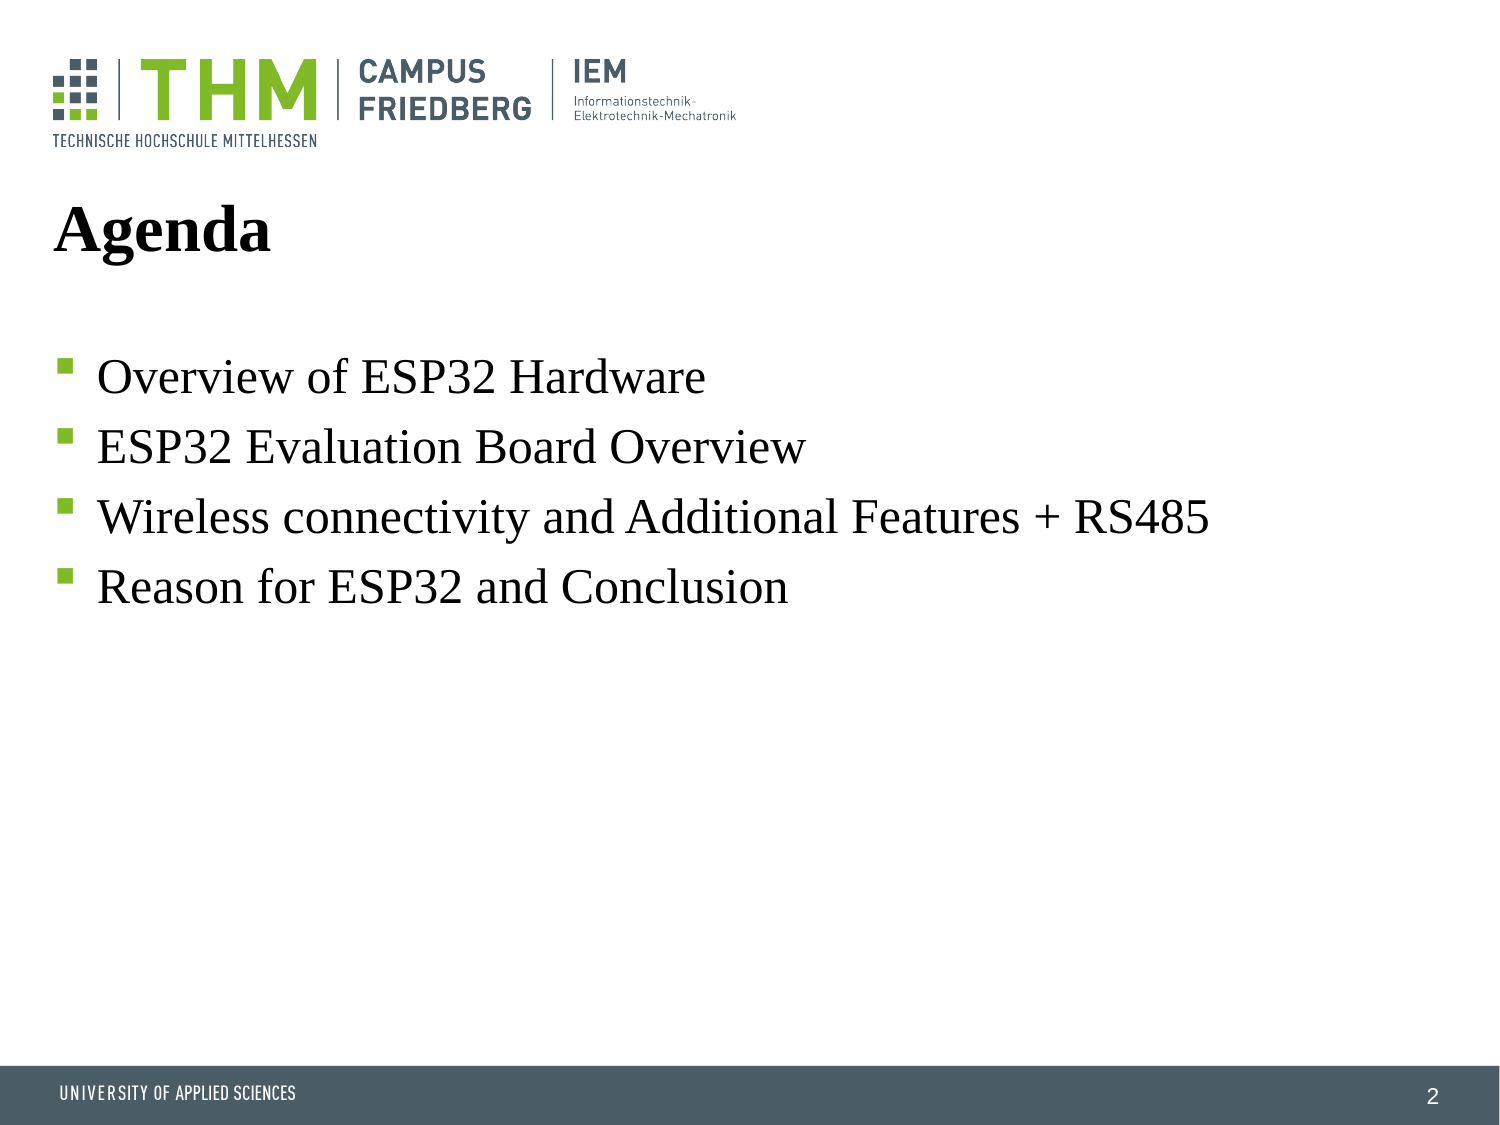

# Agenda

Overview of ESP32 Hardware
ESP32 Evaluation Board Overview
Wireless connectivity and Additional Features + RS485
Reason for ESP32 and Conclusion

2